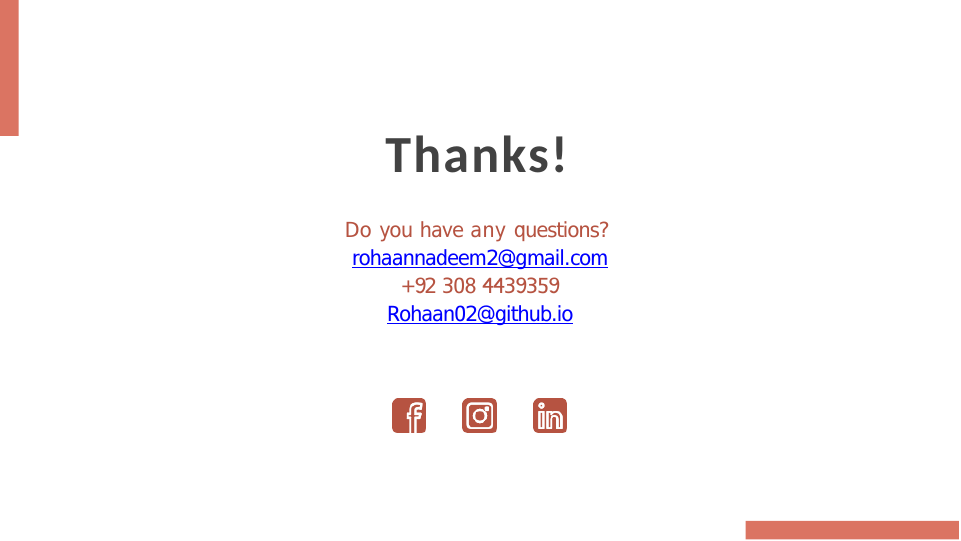

# Thanks!
Do you have any questions? rohaannadeem2@gmail.com
+92 308 4439359
Rohaan02@github.io